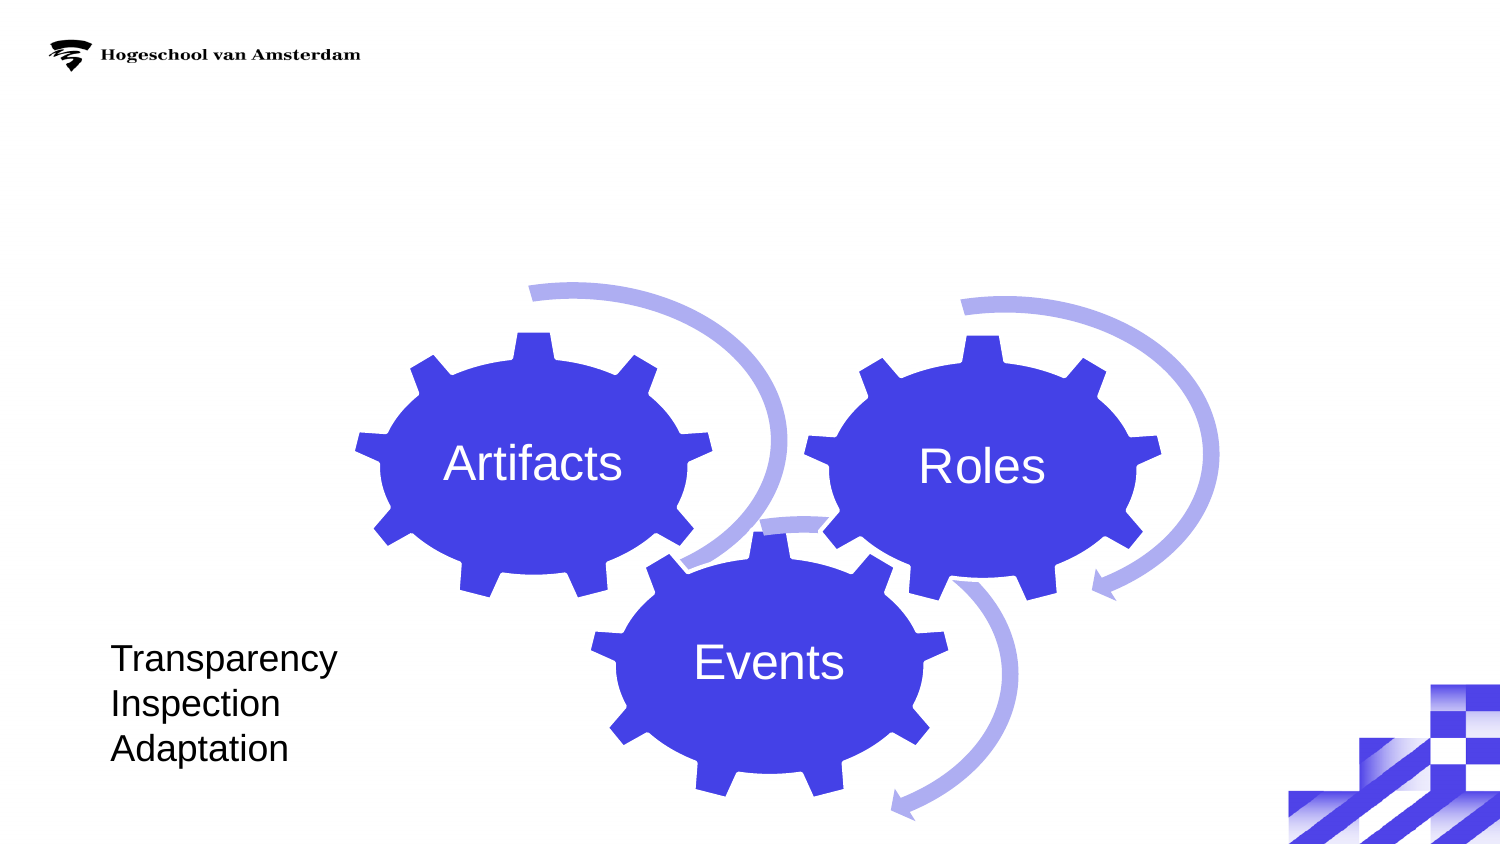

#

Artifacts

Roles

Events
Transparency
Inspection
Adaptation